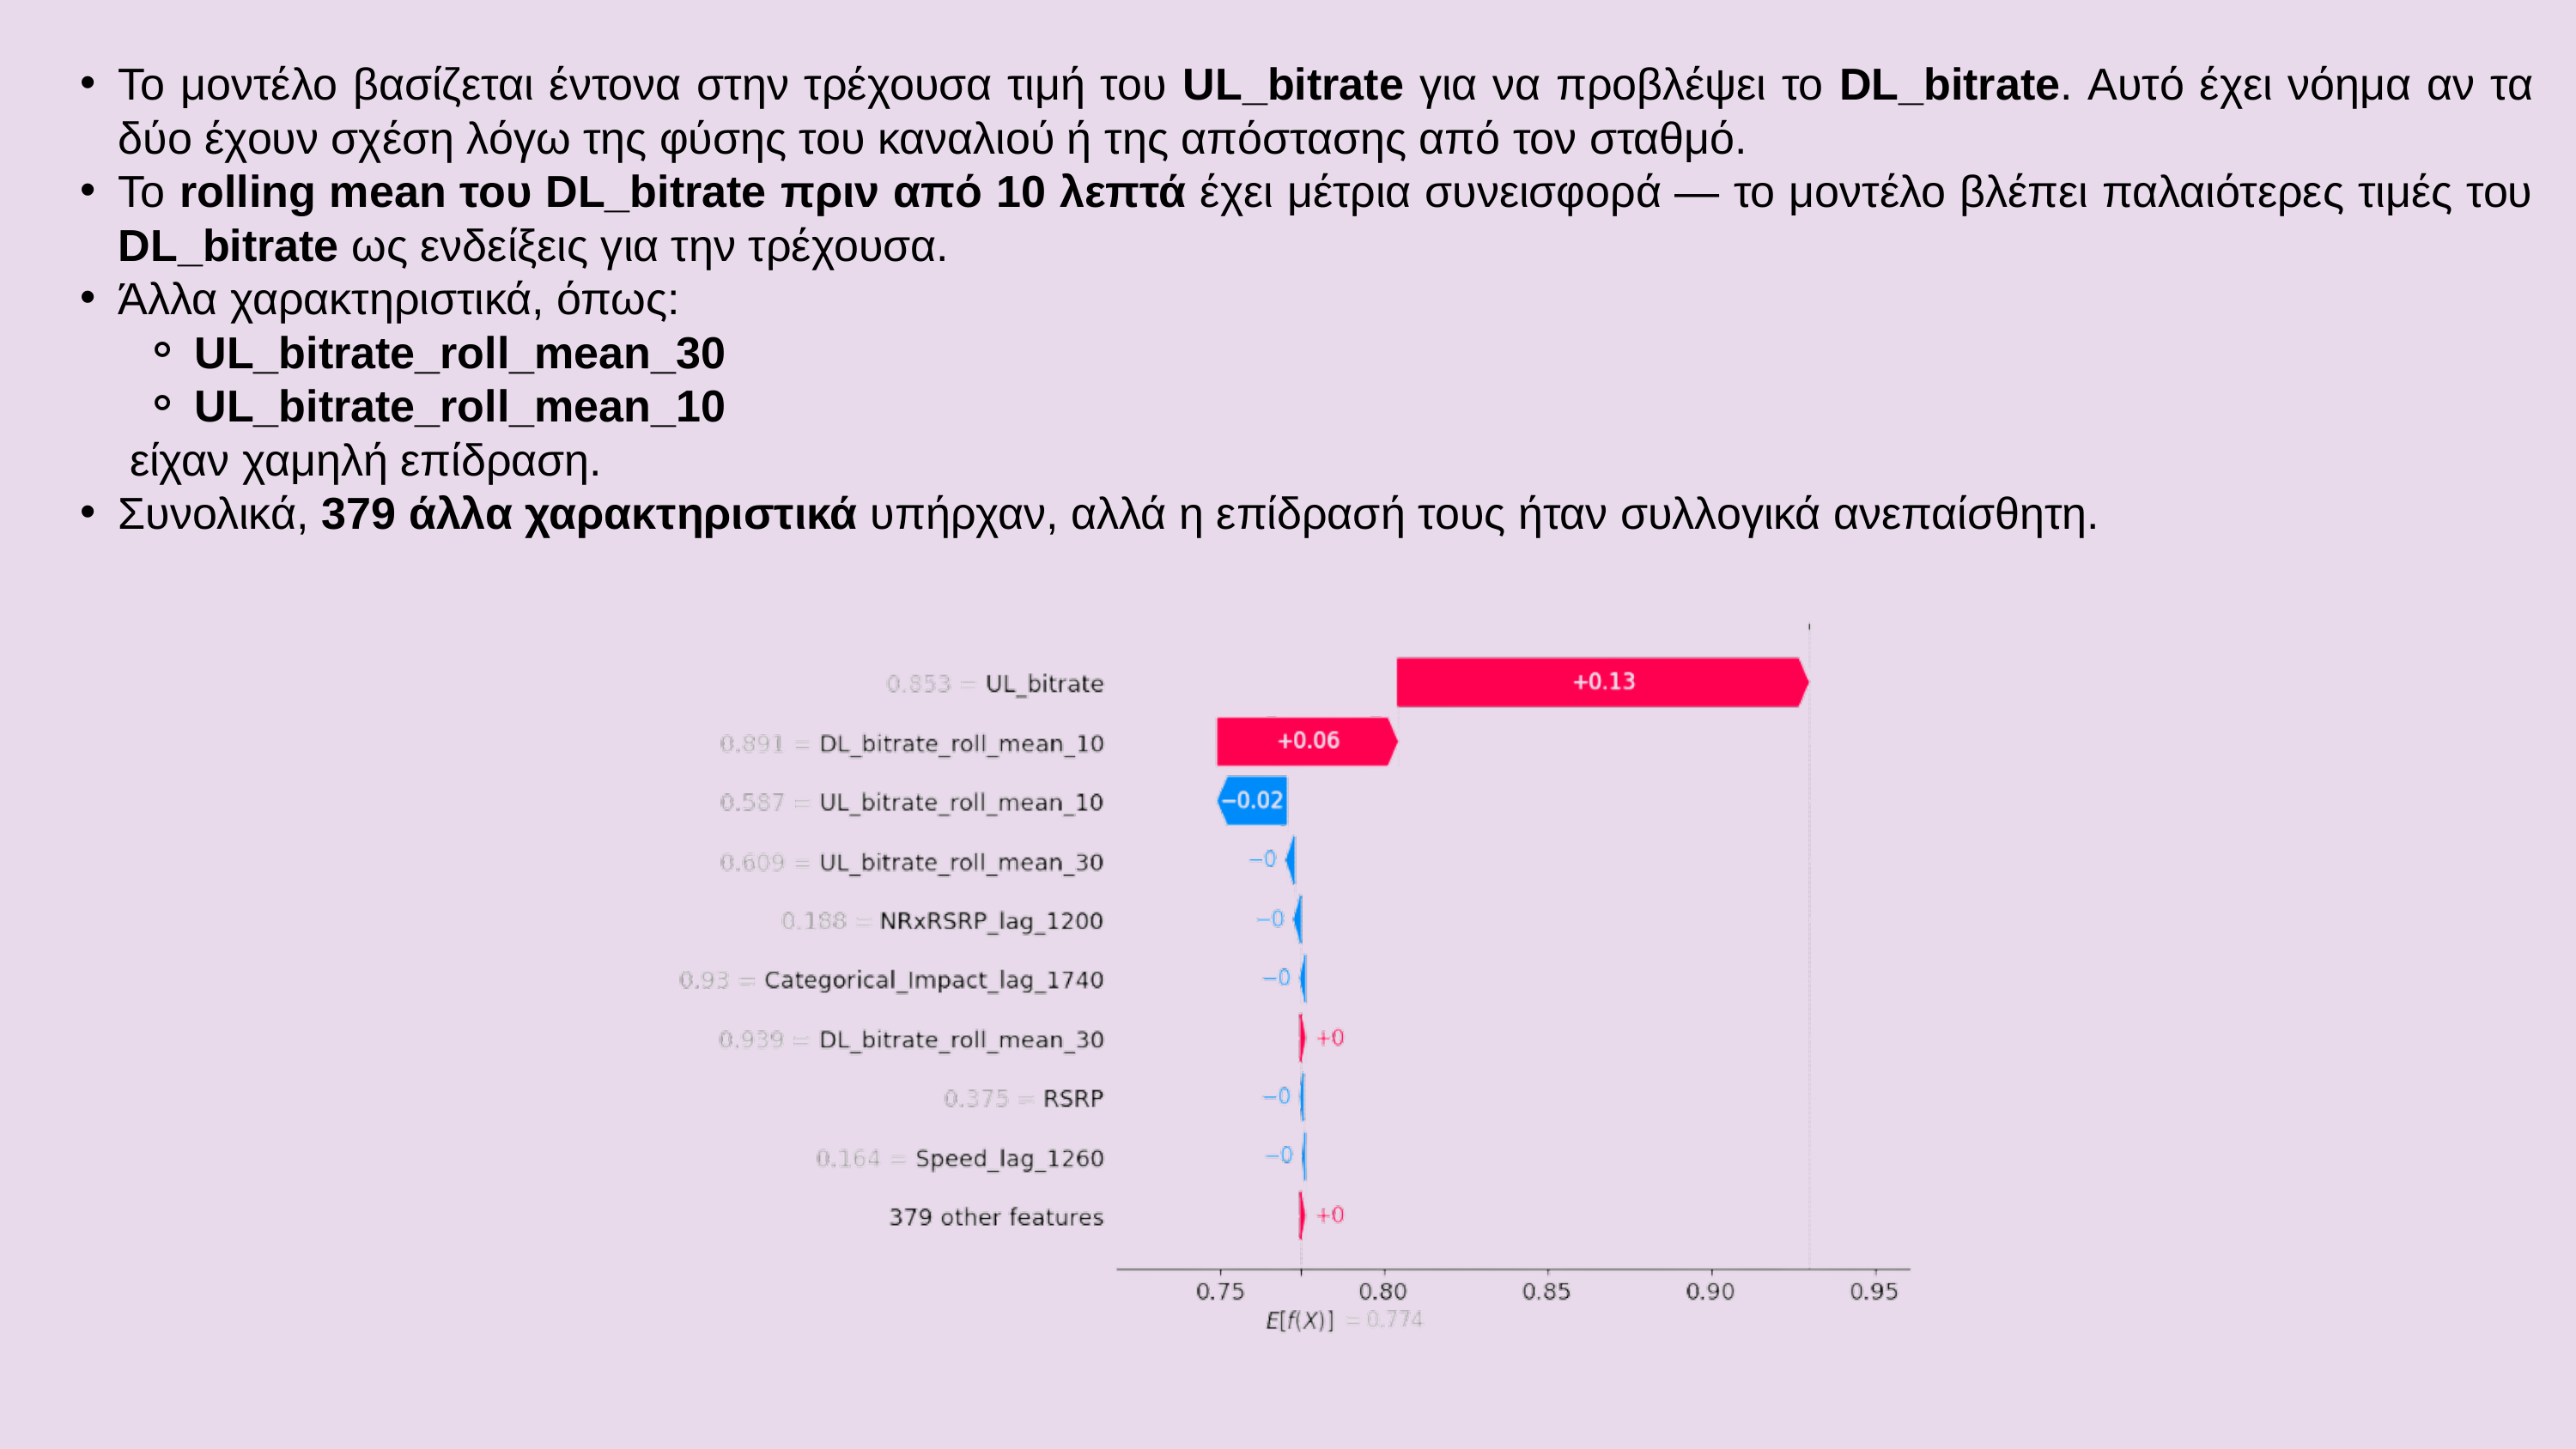

Το μοντέλο βασίζεται έντονα στην τρέχουσα τιμή του UL_bitrate για να προβλέψει το DL_bitrate. Αυτό έχει νόημα αν τα δύο έχουν σχέση λόγω της φύσης του καναλιού ή της απόστασης από τον σταθμό.
Το rolling mean του DL_bitrate πριν από 10 λεπτά έχει μέτρια συνεισφορά — το μοντέλο βλέπει παλαιότερες τιμές του DL_bitrate ως ενδείξεις για την τρέχουσα.
Άλλα χαρακτηριστικά, όπως:
UL_bitrate_roll_mean_30
UL_bitrate_roll_mean_10
       είχαν χαμηλή επίδραση.
Συνολικά, 379 άλλα χαρακτηριστικά υπήρχαν, αλλά η επίδρασή τους ήταν συλλογικά ανεπαίσθητη.